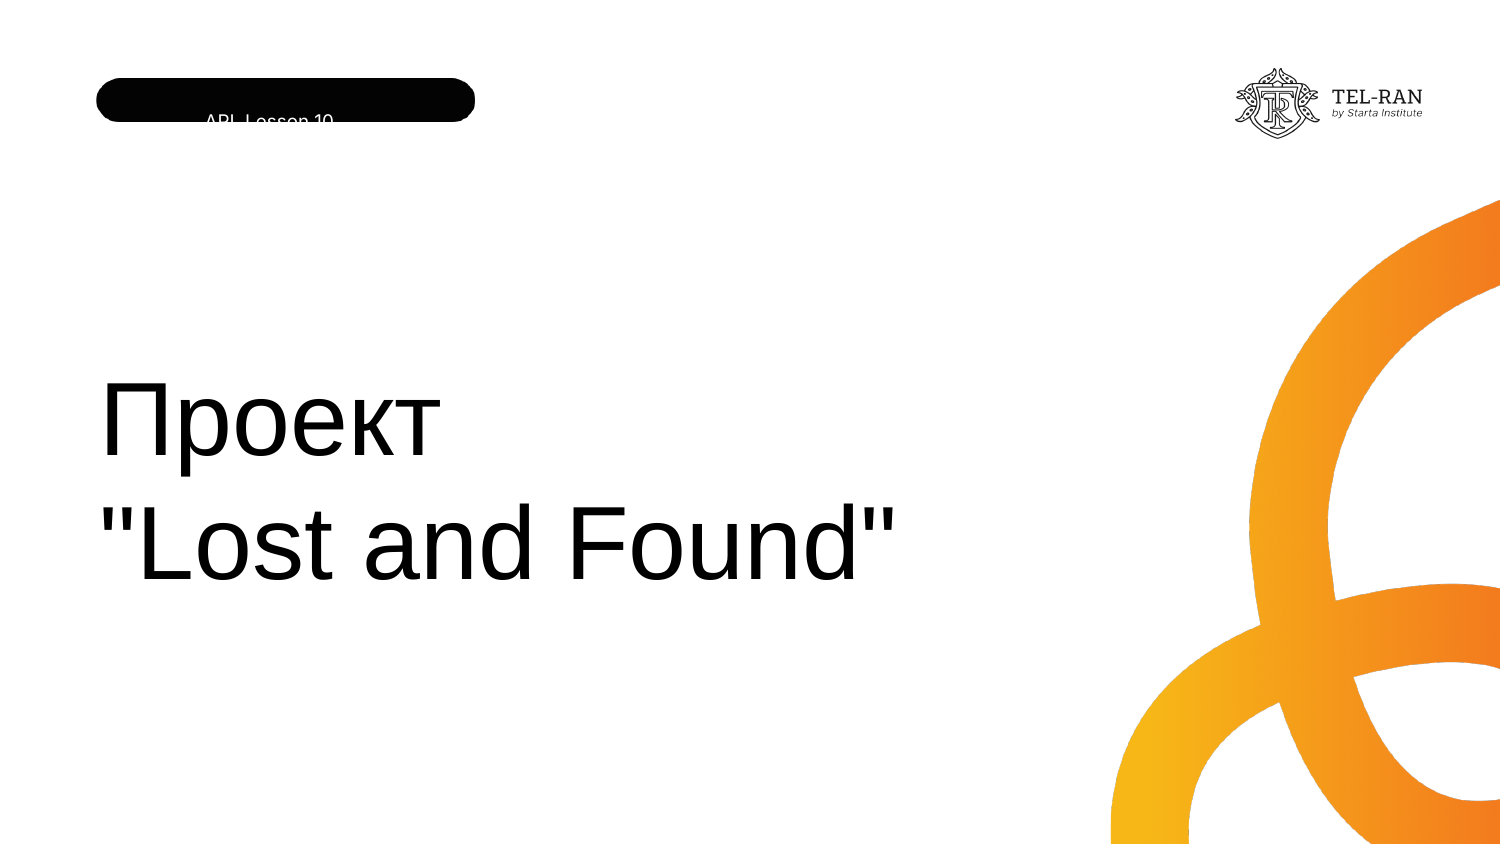

API. Lesson 10
 1
# Проект "Lost and Found"